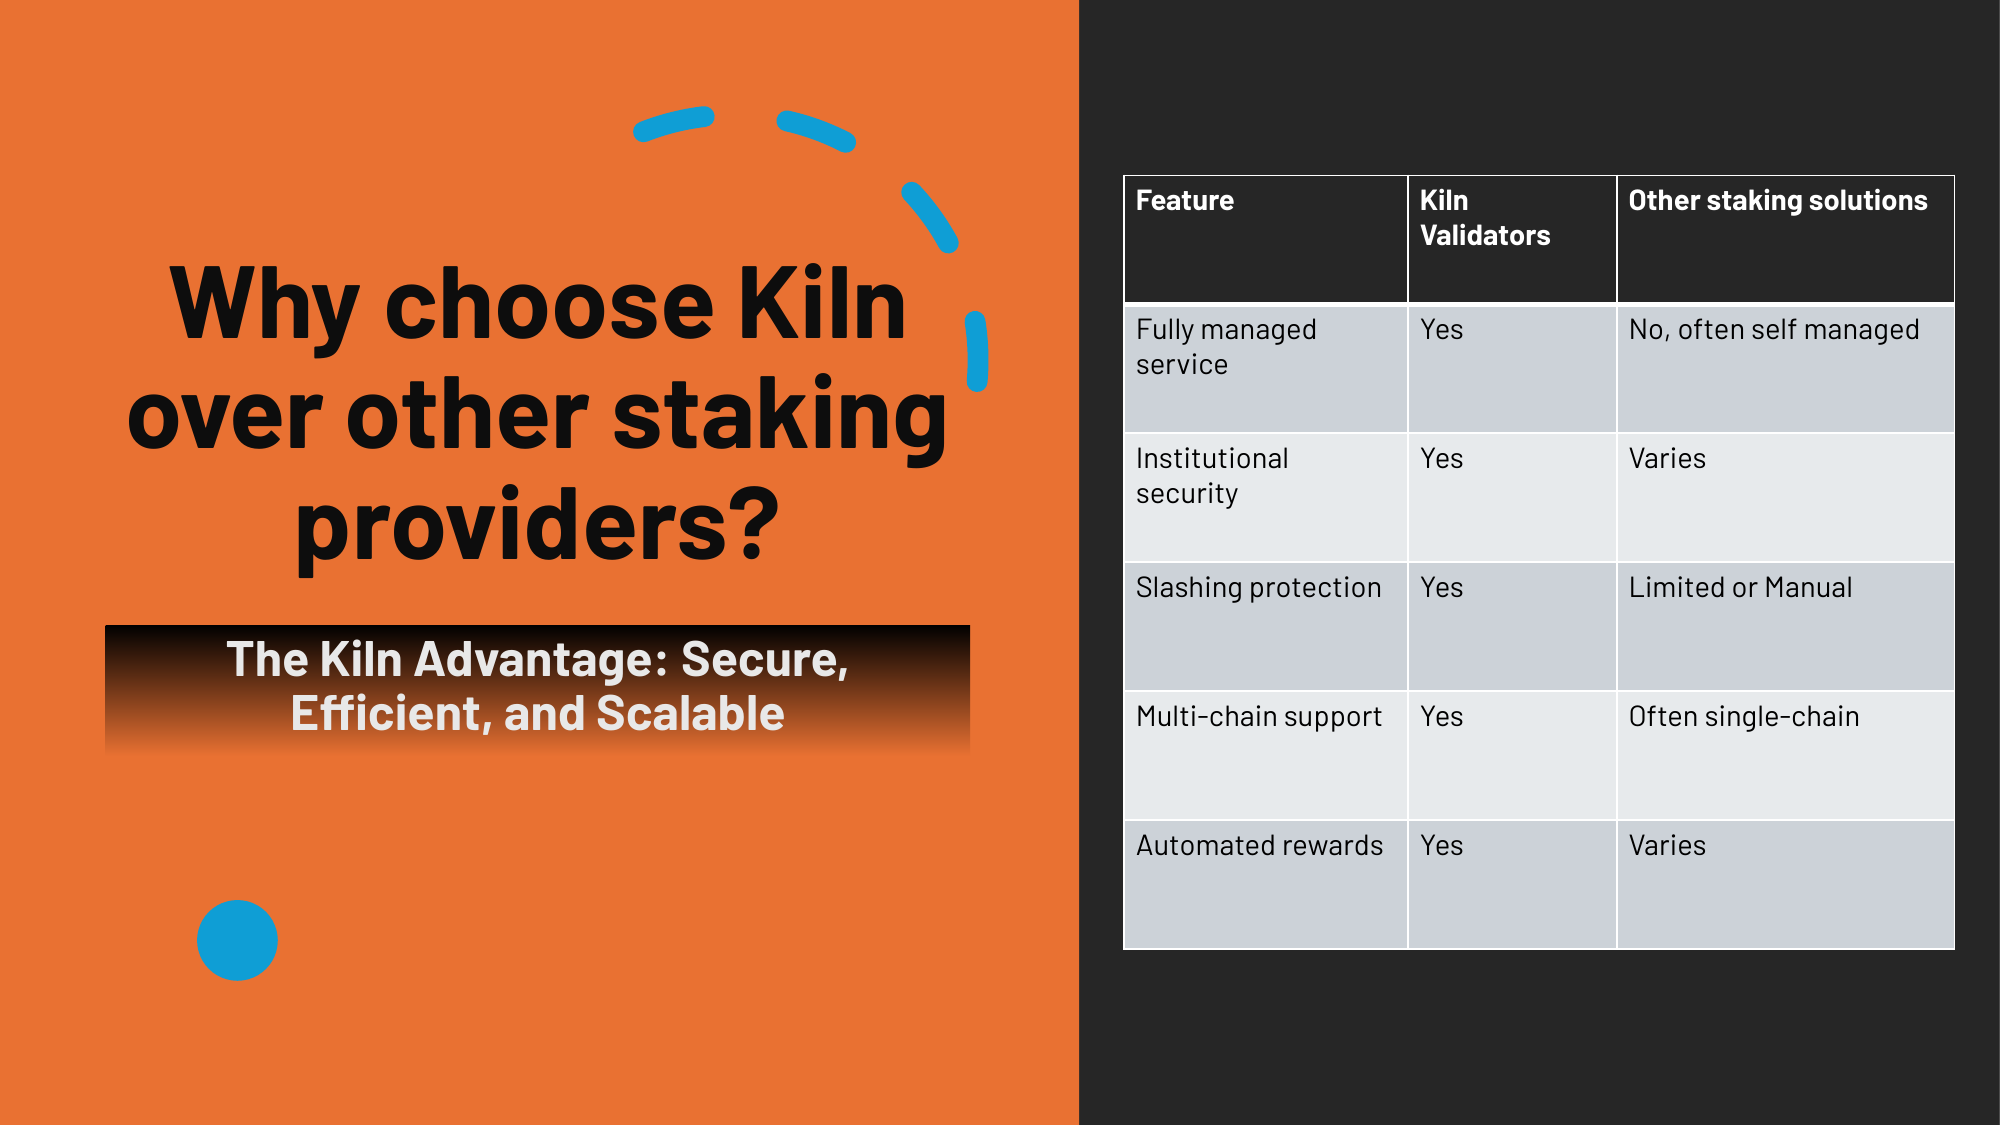

# Why choose Kiln over other staking providers?
| Feature | Kiln Validators | Other staking solutions |
| --- | --- | --- |
| Fully managed service | Yes | No, often self managed |
| Institutional security | Yes | Varies |
| Slashing protection | Yes | Limited or Manual |
| Multi-chain support | Yes | Often single-chain |
| Automated rewards | Yes | Varies |
The Kiln Advantage: Secure, Efficient, and Scalable